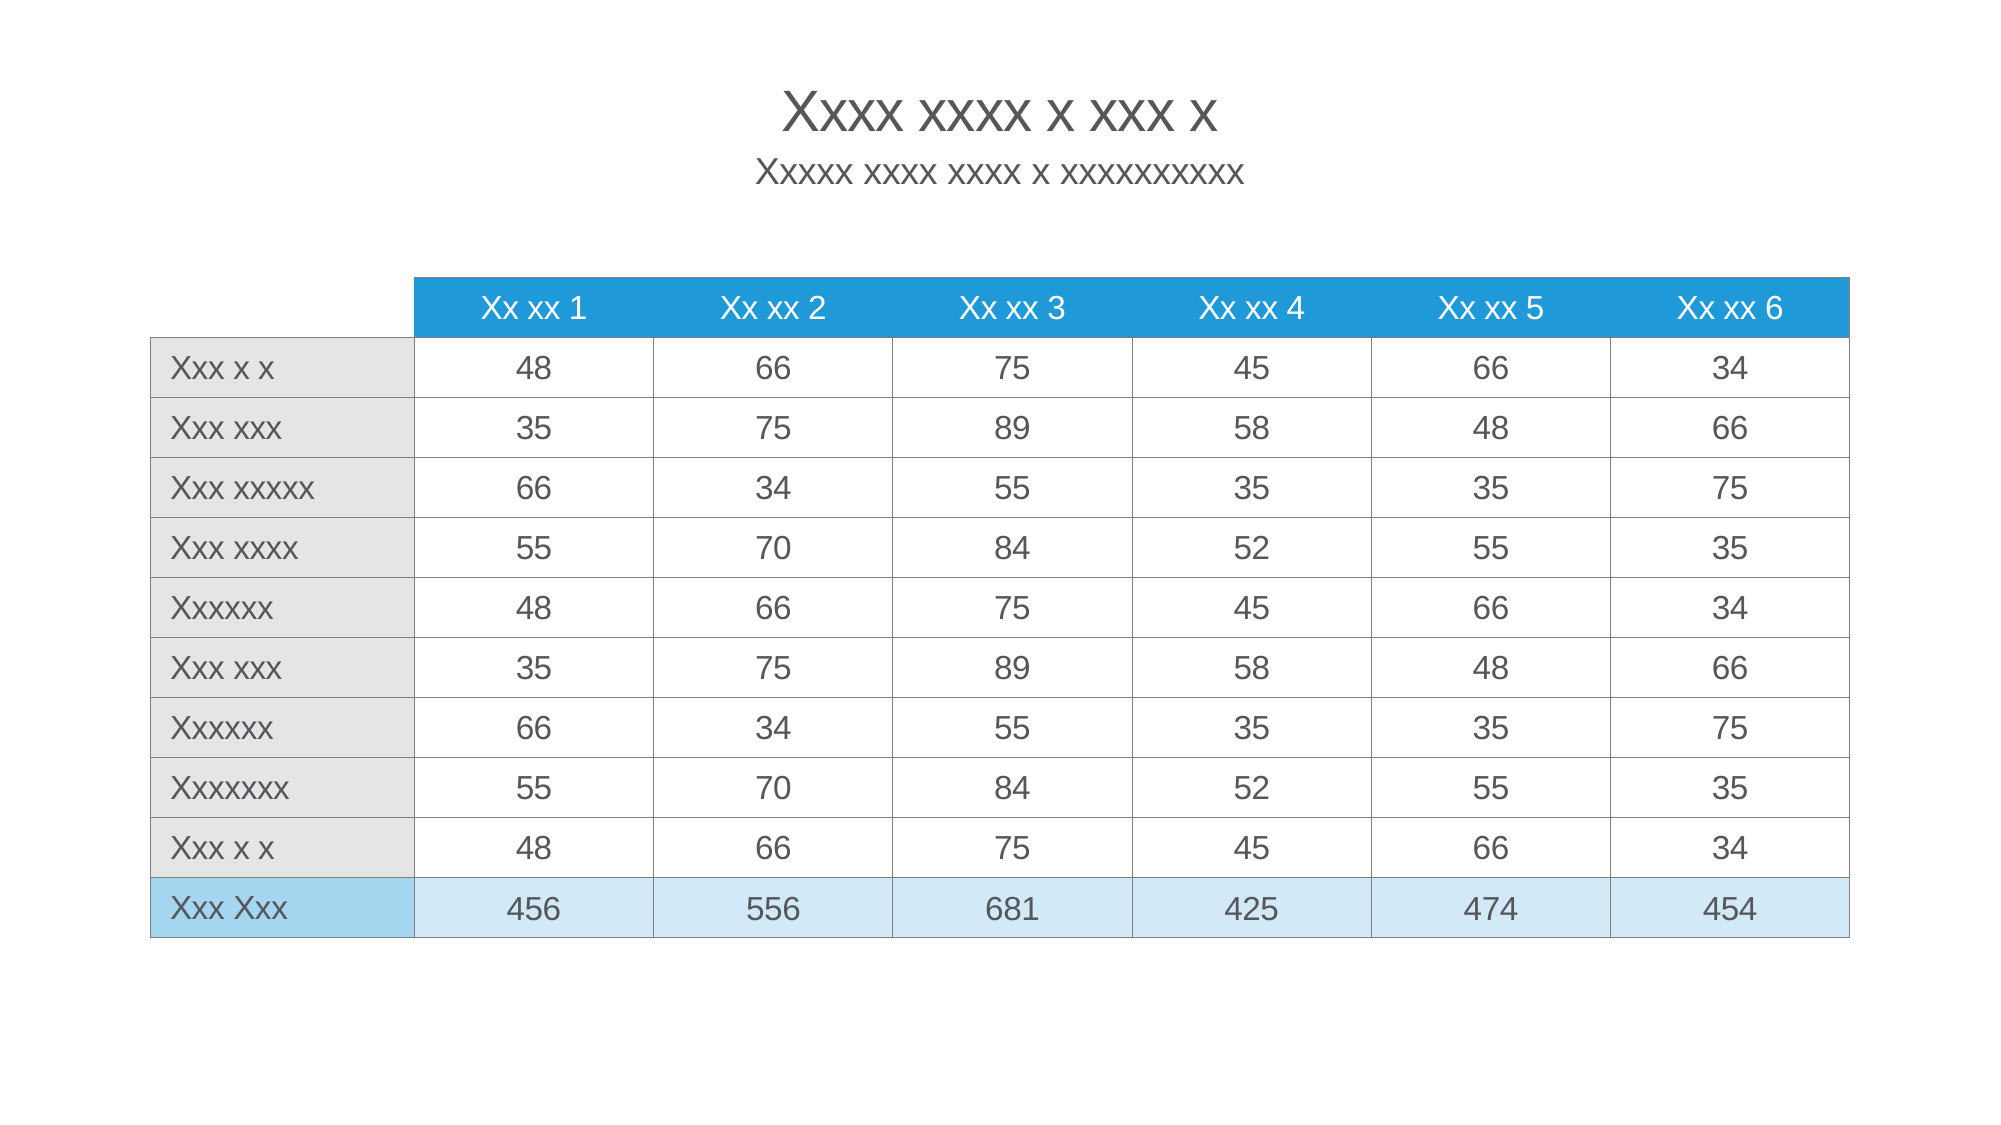

# Xxxx xxxx x xxx x
Xxxxx xxxx xxxx x xxxxxxxxxx
|  | Xx xx 1 | Xx xx 2 | Xx xx 3 | Xx xx 4 | Xx xx 5 | Xx xx 6 |
| --- | --- | --- | --- | --- | --- | --- |
| Xxx x x | 48 | 66 | 75 | 45 | 66 | 34 |
| Xxx xxx | 35 | 75 | 89 | 58 | 48 | 66 |
| Xxx xxxxx | 66 | 34 | 55 | 35 | 35 | 75 |
| Xxx xxxx | 55 | 70 | 84 | 52 | 55 | 35 |
| Xxxxxx | 48 | 66 | 75 | 45 | 66 | 34 |
| Xxx xxx | 35 | 75 | 89 | 58 | 48 | 66 |
| Xxxxxx | 66 | 34 | 55 | 35 | 35 | 75 |
| Xxxxxxx | 55 | 70 | 84 | 52 | 55 | 35 |
| Xxx x x | 48 | 66 | 75 | 45 | 66 | 34 |
| Xxx Xxx | 456 | 556 | 681 | 425 | 474 | 454 |